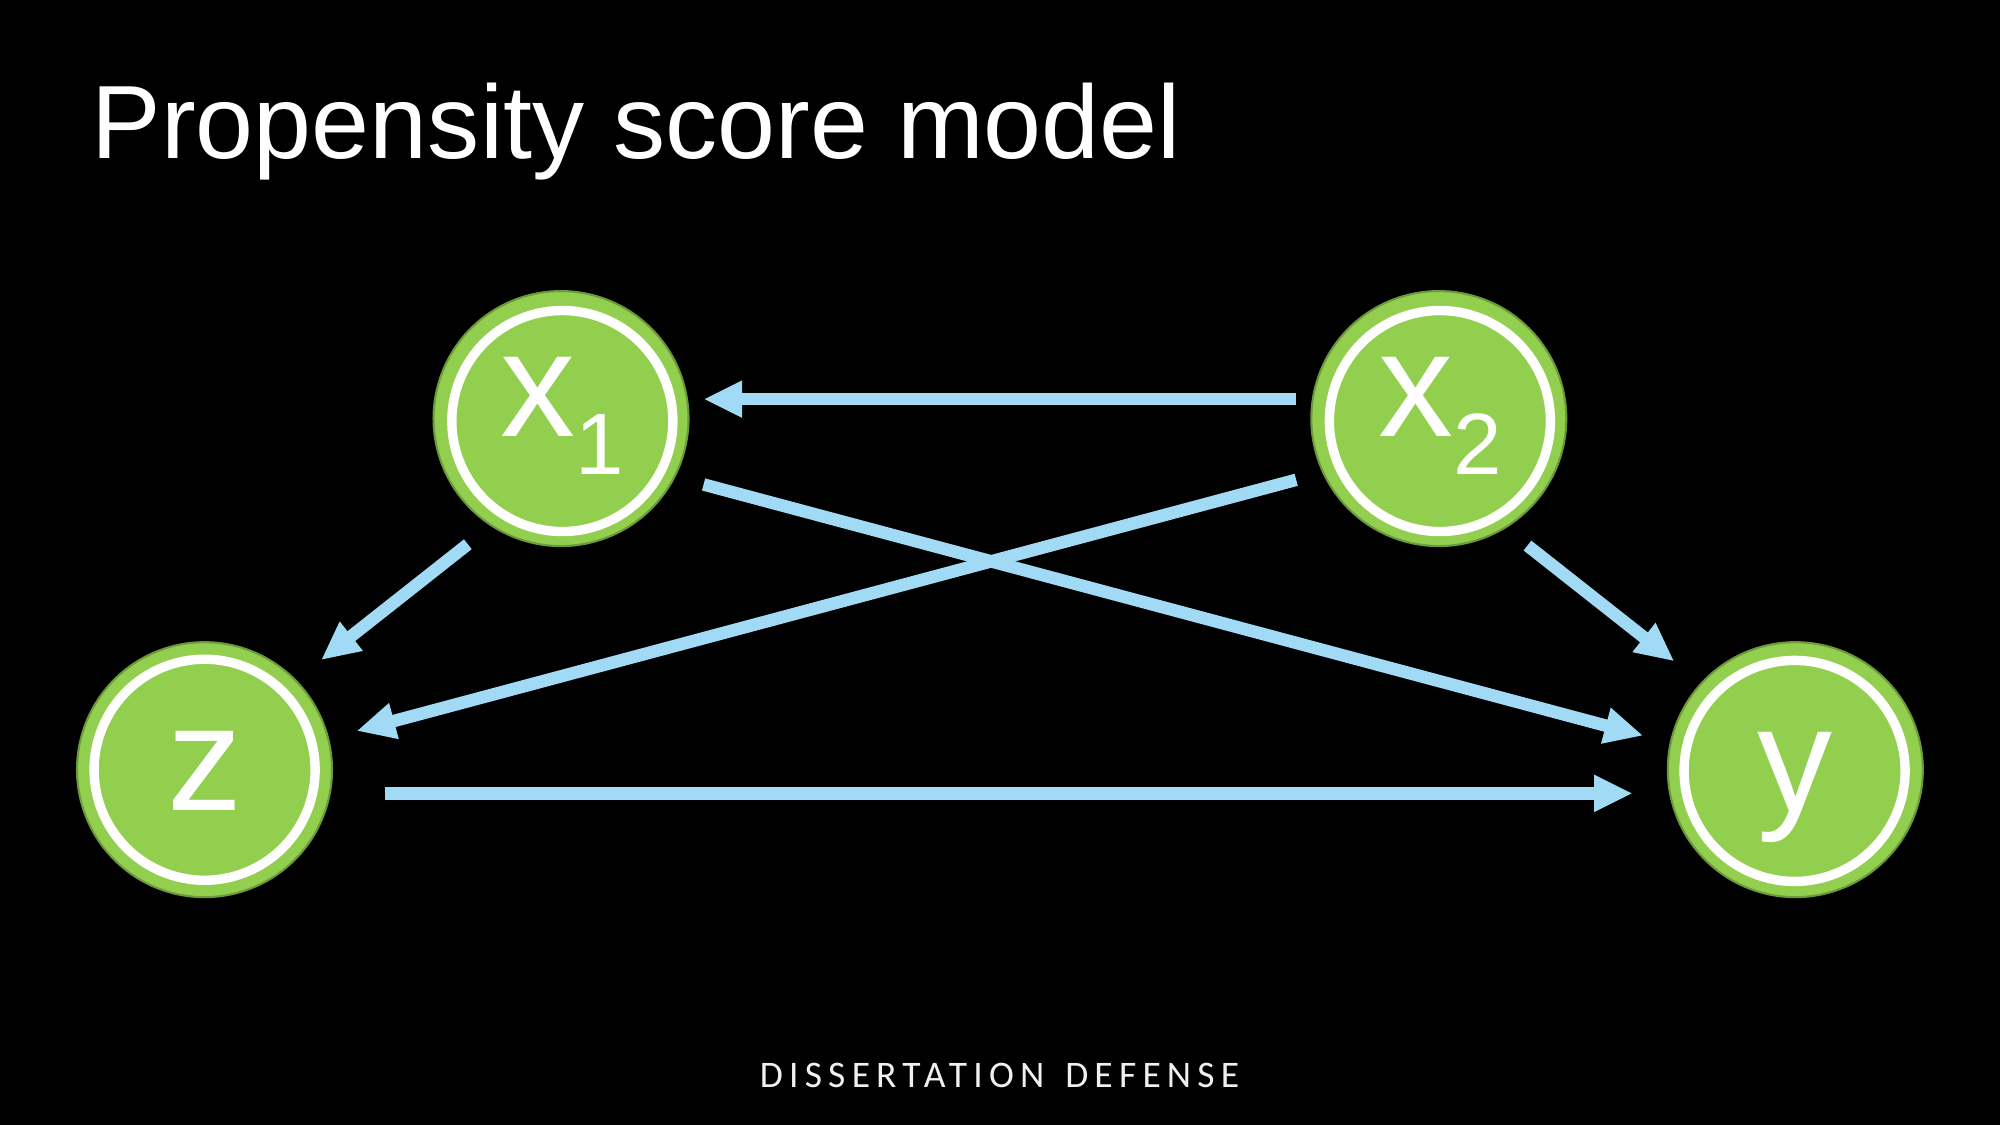

Propensity score model

x1

x2

z

y